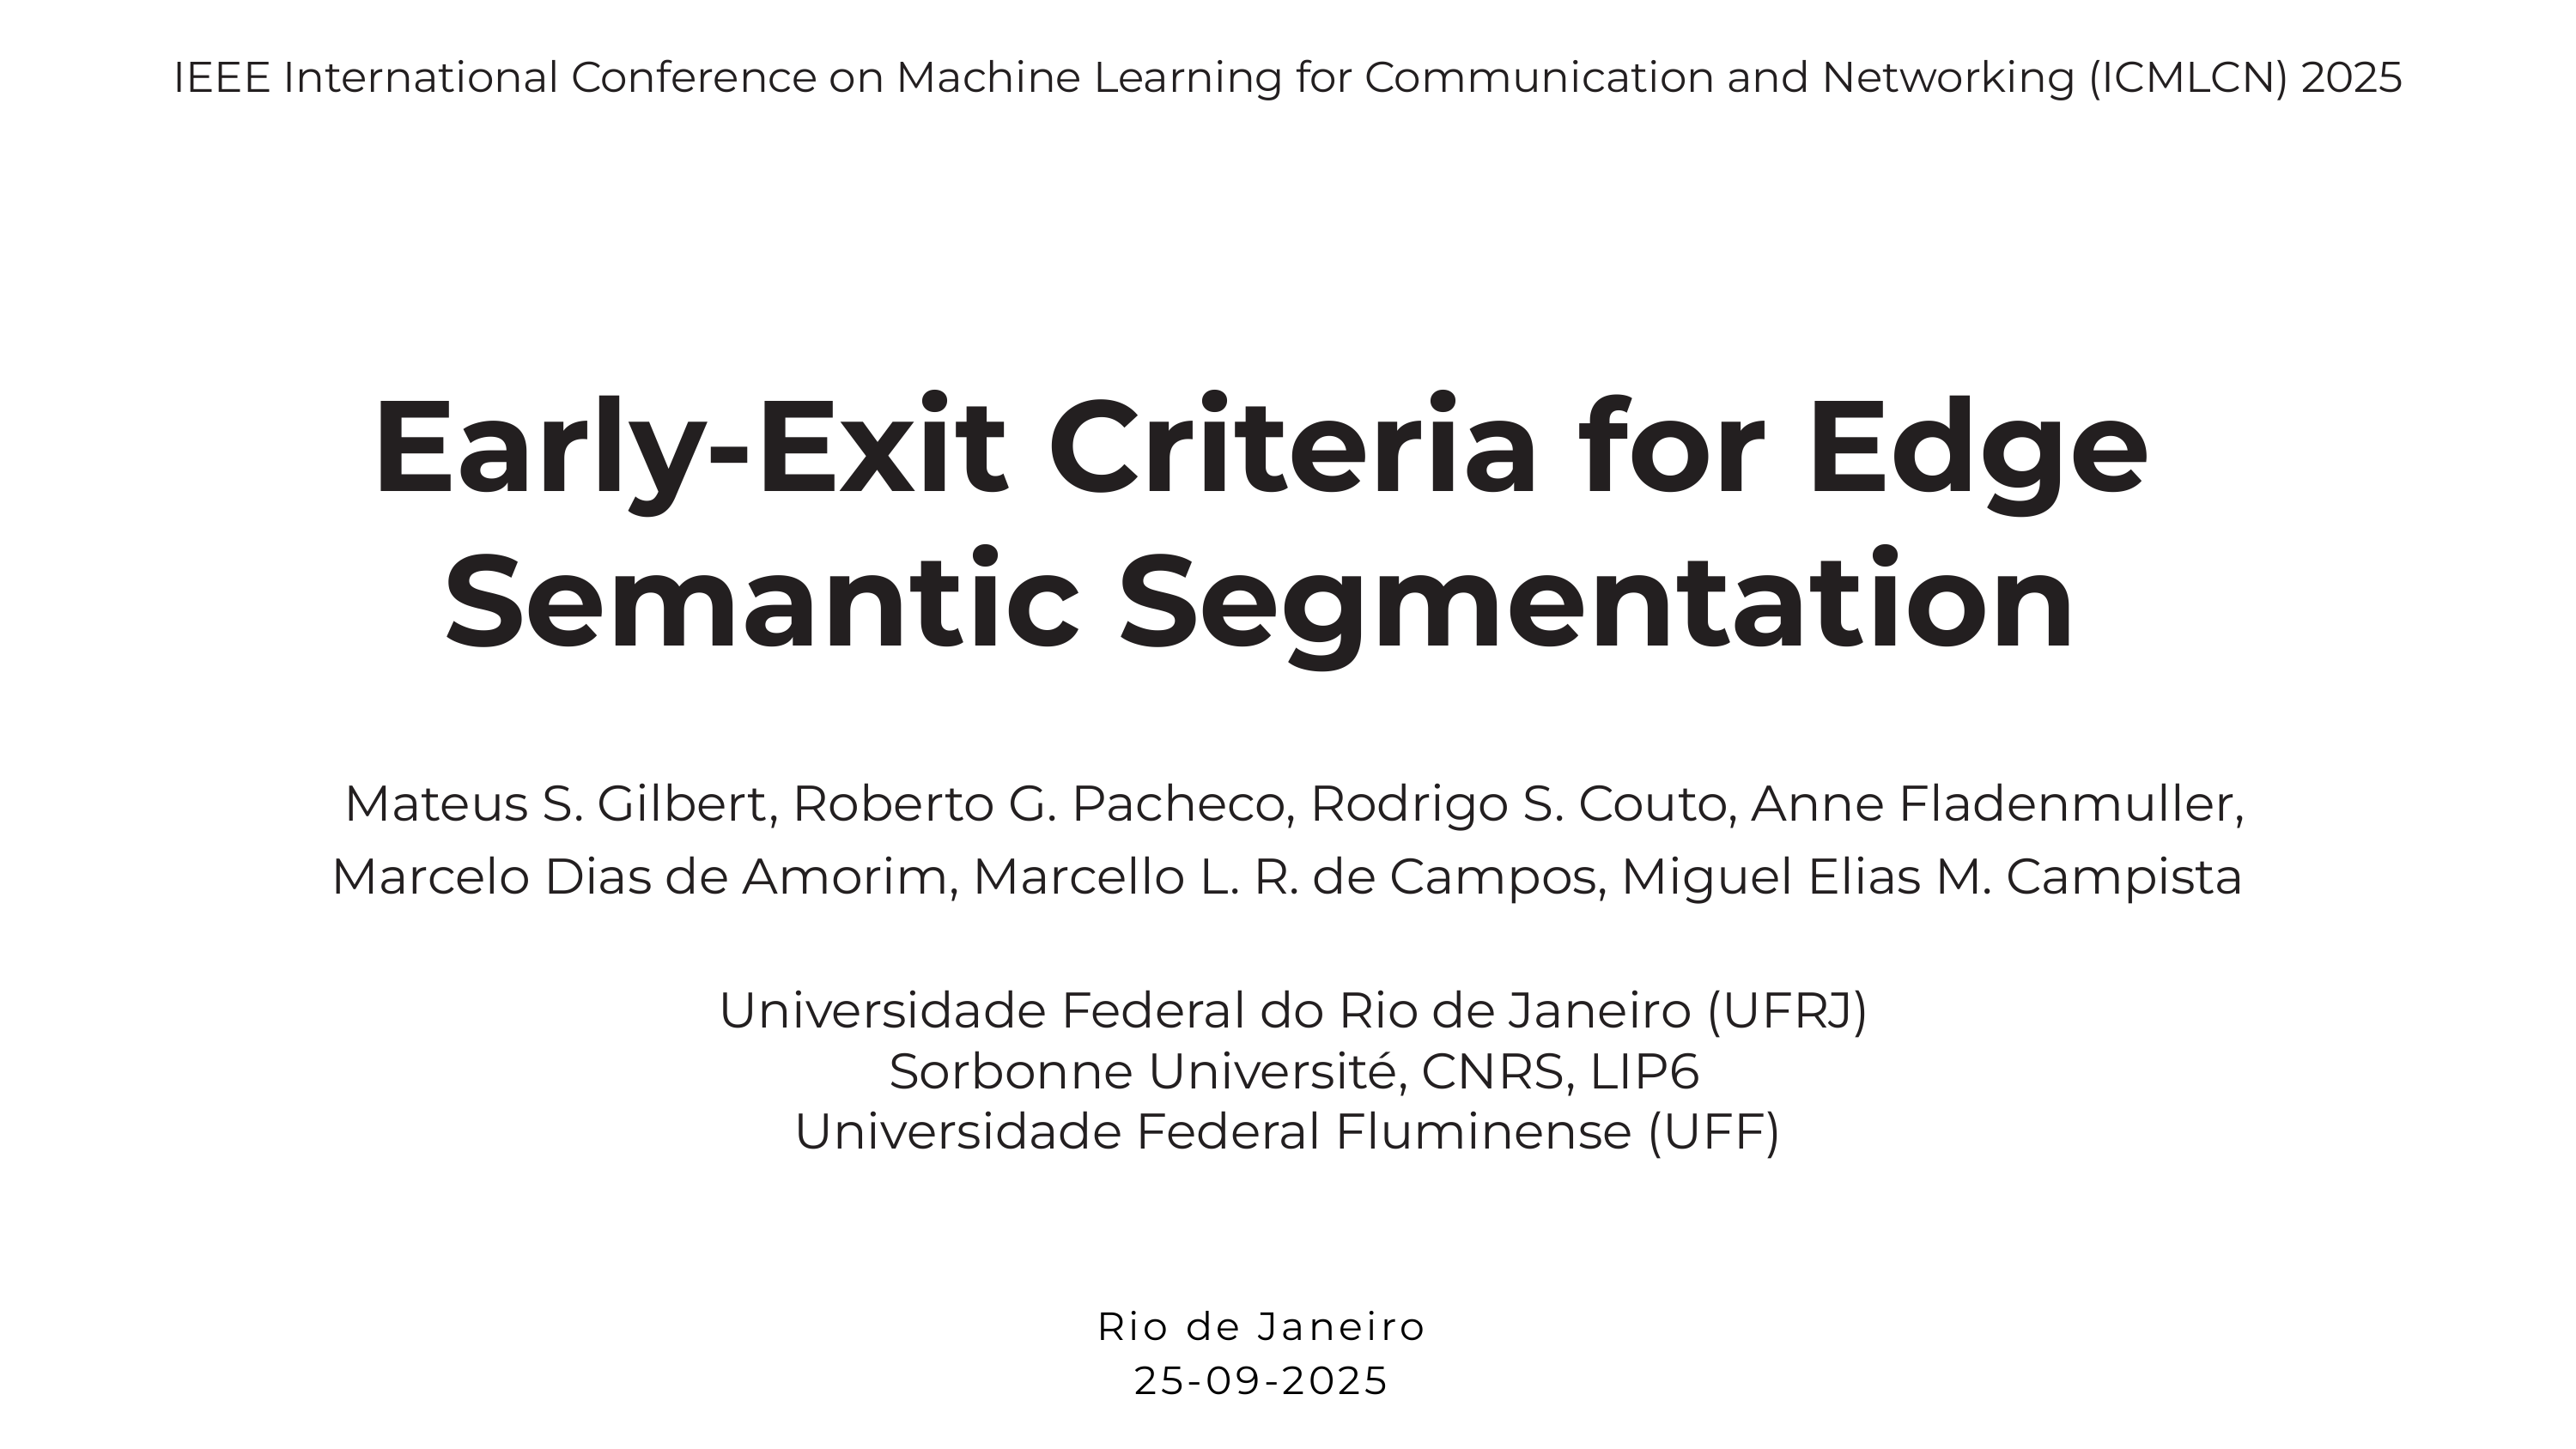

IEEE International Conference on Machine Learning for Communication and Networking (ICMLCN) 2025
Early-Exit Criteria for Edge Semantic Segmentation
 Mateus S. Gilbert, Roberto G. Pacheco, Rodrigo S. Couto, Anne Fladenmuller,
 Marcelo Dias de Amorim, Marcello L. R. de Campos, Miguel Elias M. Campista
 Universidade Federal do Rio de Janeiro (UFRJ)
 Sorbonne Université, CNRS, LIP6
 Universidade Federal Fluminense (UFF)
Rio de Janeiro
25-09-2025